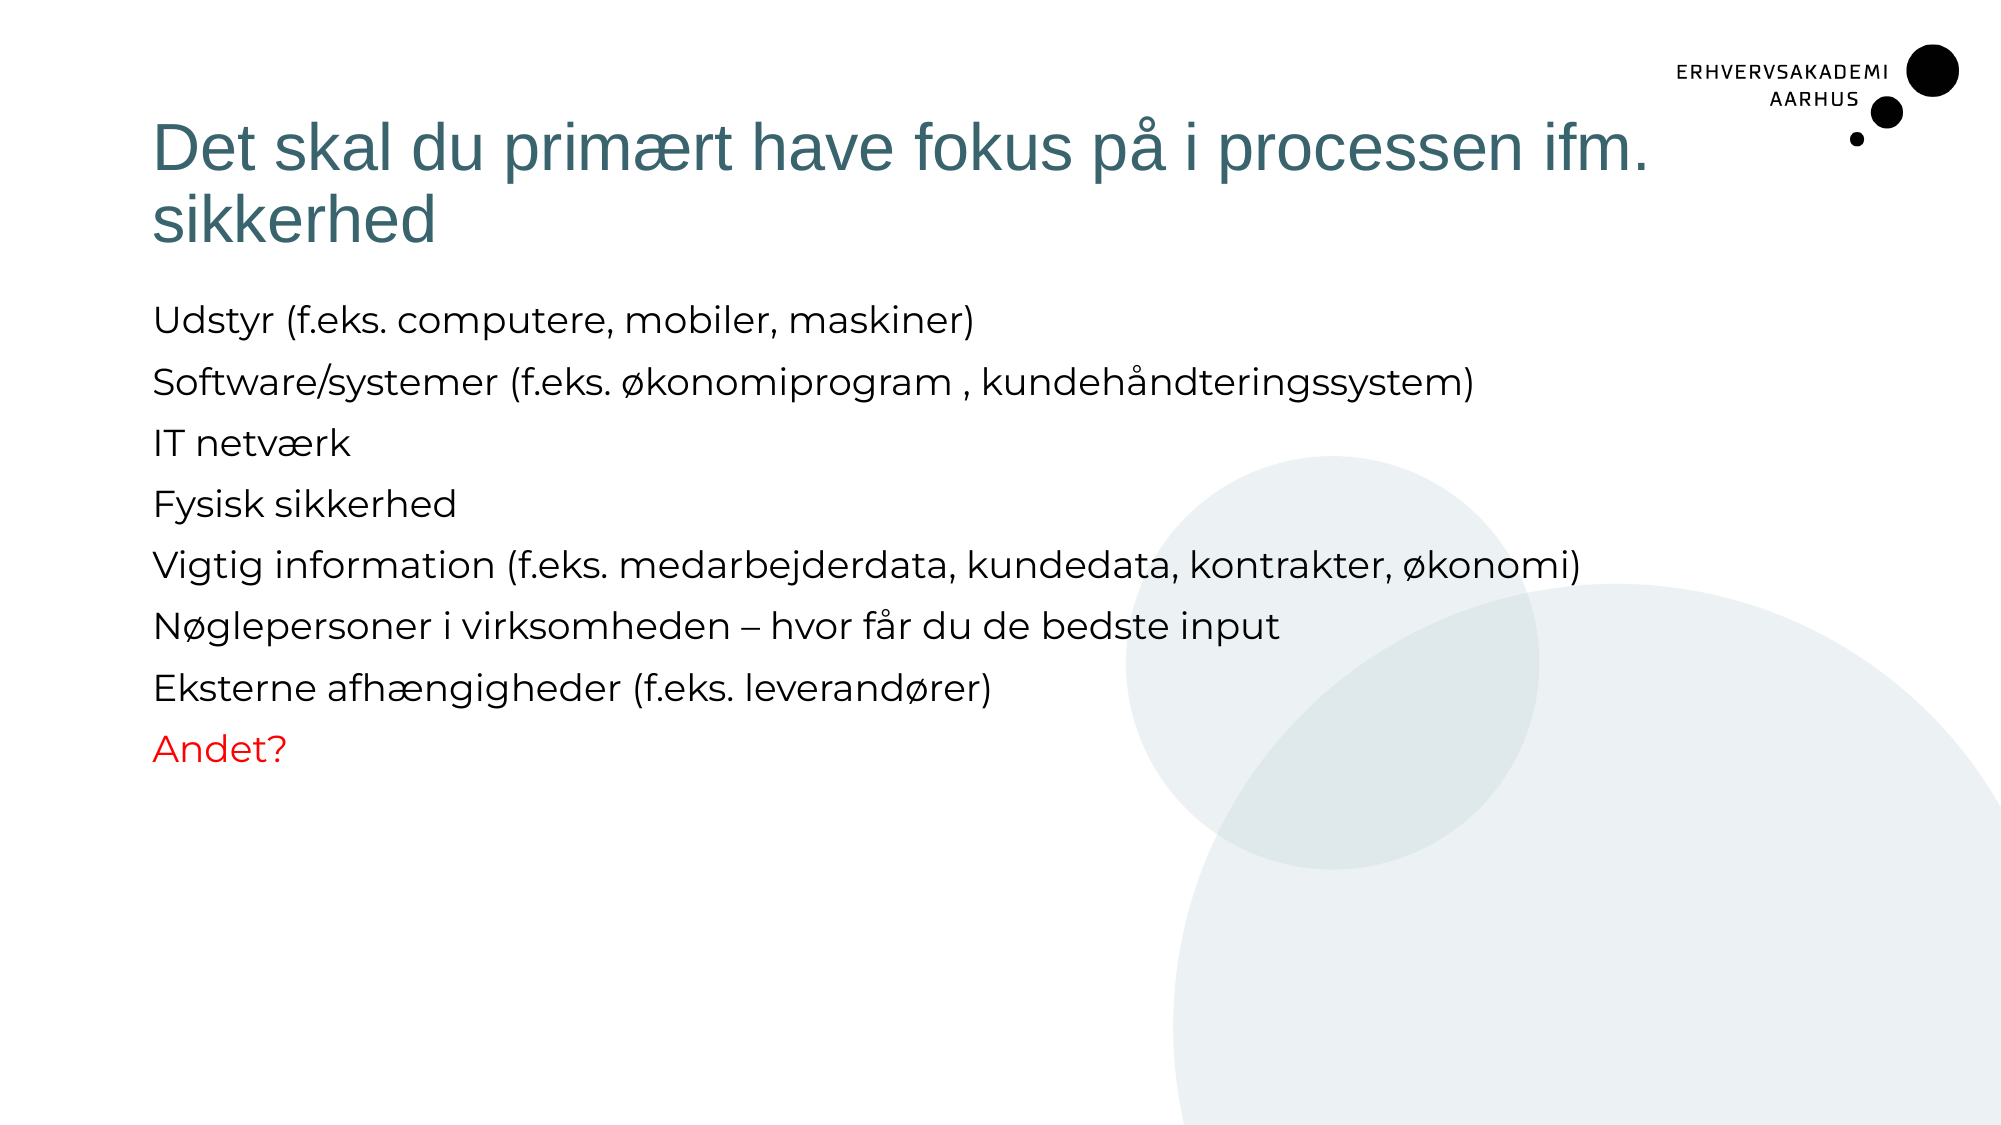

# Det skal du primært have fokus på i processen ifm. sikkerhed
Udstyr (f.eks. computere, mobiler, maskiner)
Software/systemer (f.eks. økonomiprogram , kundehåndteringssystem)
IT netværk
Fysisk sikkerhed
Vigtig information (f.eks. medarbejderdata, kundedata, kontrakter, økonomi)
Nøglepersoner i virksomheden – hvor får du de bedste input
Eksterne afhængigheder (f.eks. leverandører)
Andet?